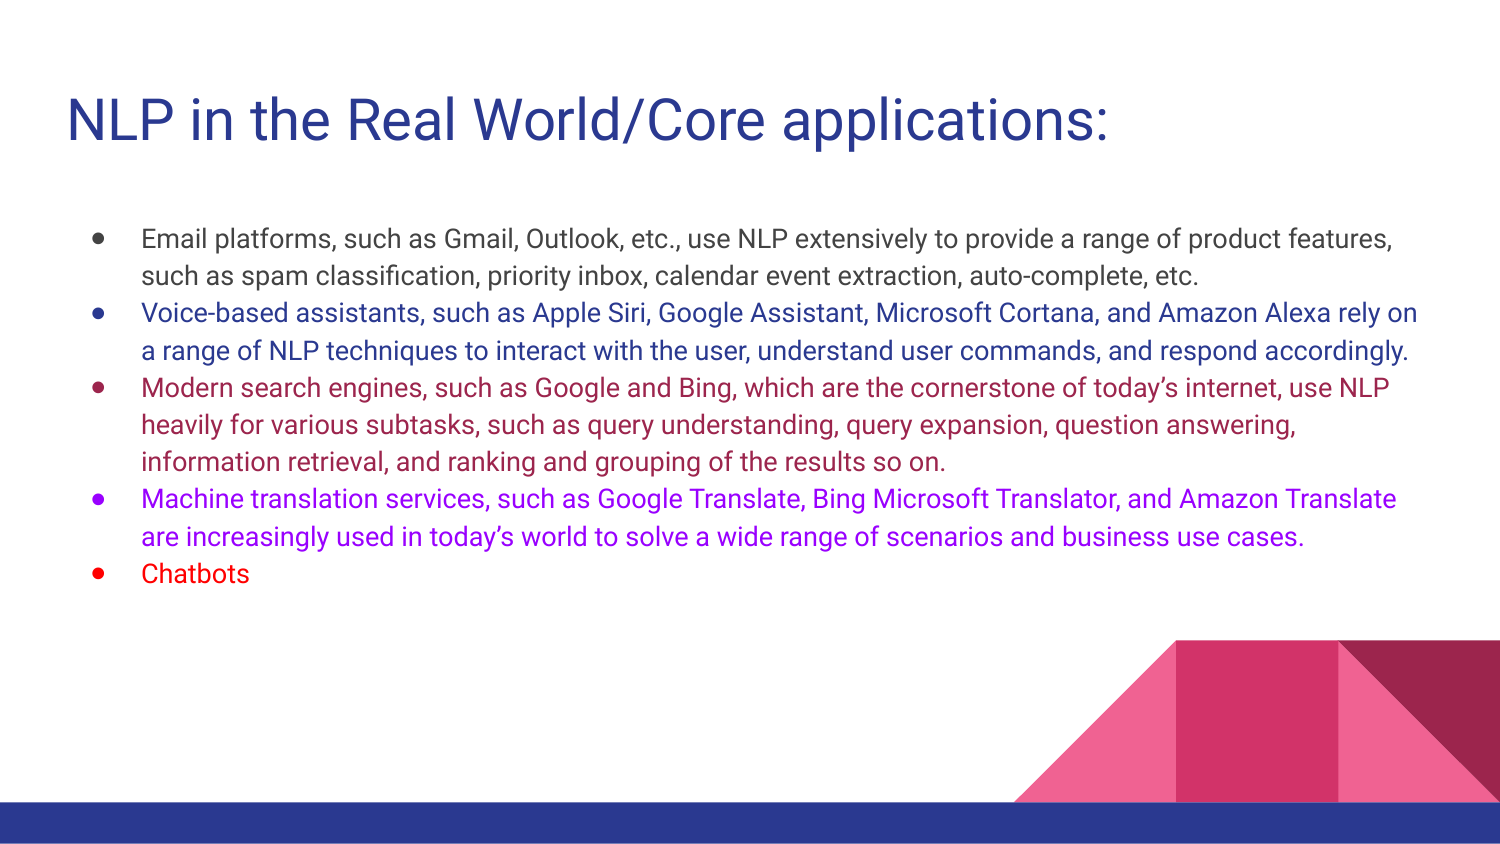

# NLP in the Real World/Core applications:
Email platforms, such as Gmail, Outlook, etc., use NLP extensively to provide a range of product features, such as spam classification, priority inbox, calendar event extraction, auto-complete, etc.
Voice-based assistants, such as Apple Siri, Google Assistant, Microsoft Cortana, and Amazon Alexa rely on a range of NLP techniques to interact with the user, understand user commands, and respond accordingly.
Modern search engines, such as Google and Bing, which are the cornerstone of today’s internet, use NLP heavily for various subtasks, such as query understanding, query expansion, question answering, information retrieval, and ranking and grouping of the results so on.
Machine translation services, such as Google Translate, Bing Microsoft Translator, and Amazon Translate are increasingly used in today’s world to solve a wide range of scenarios and business use cases.
Chatbots